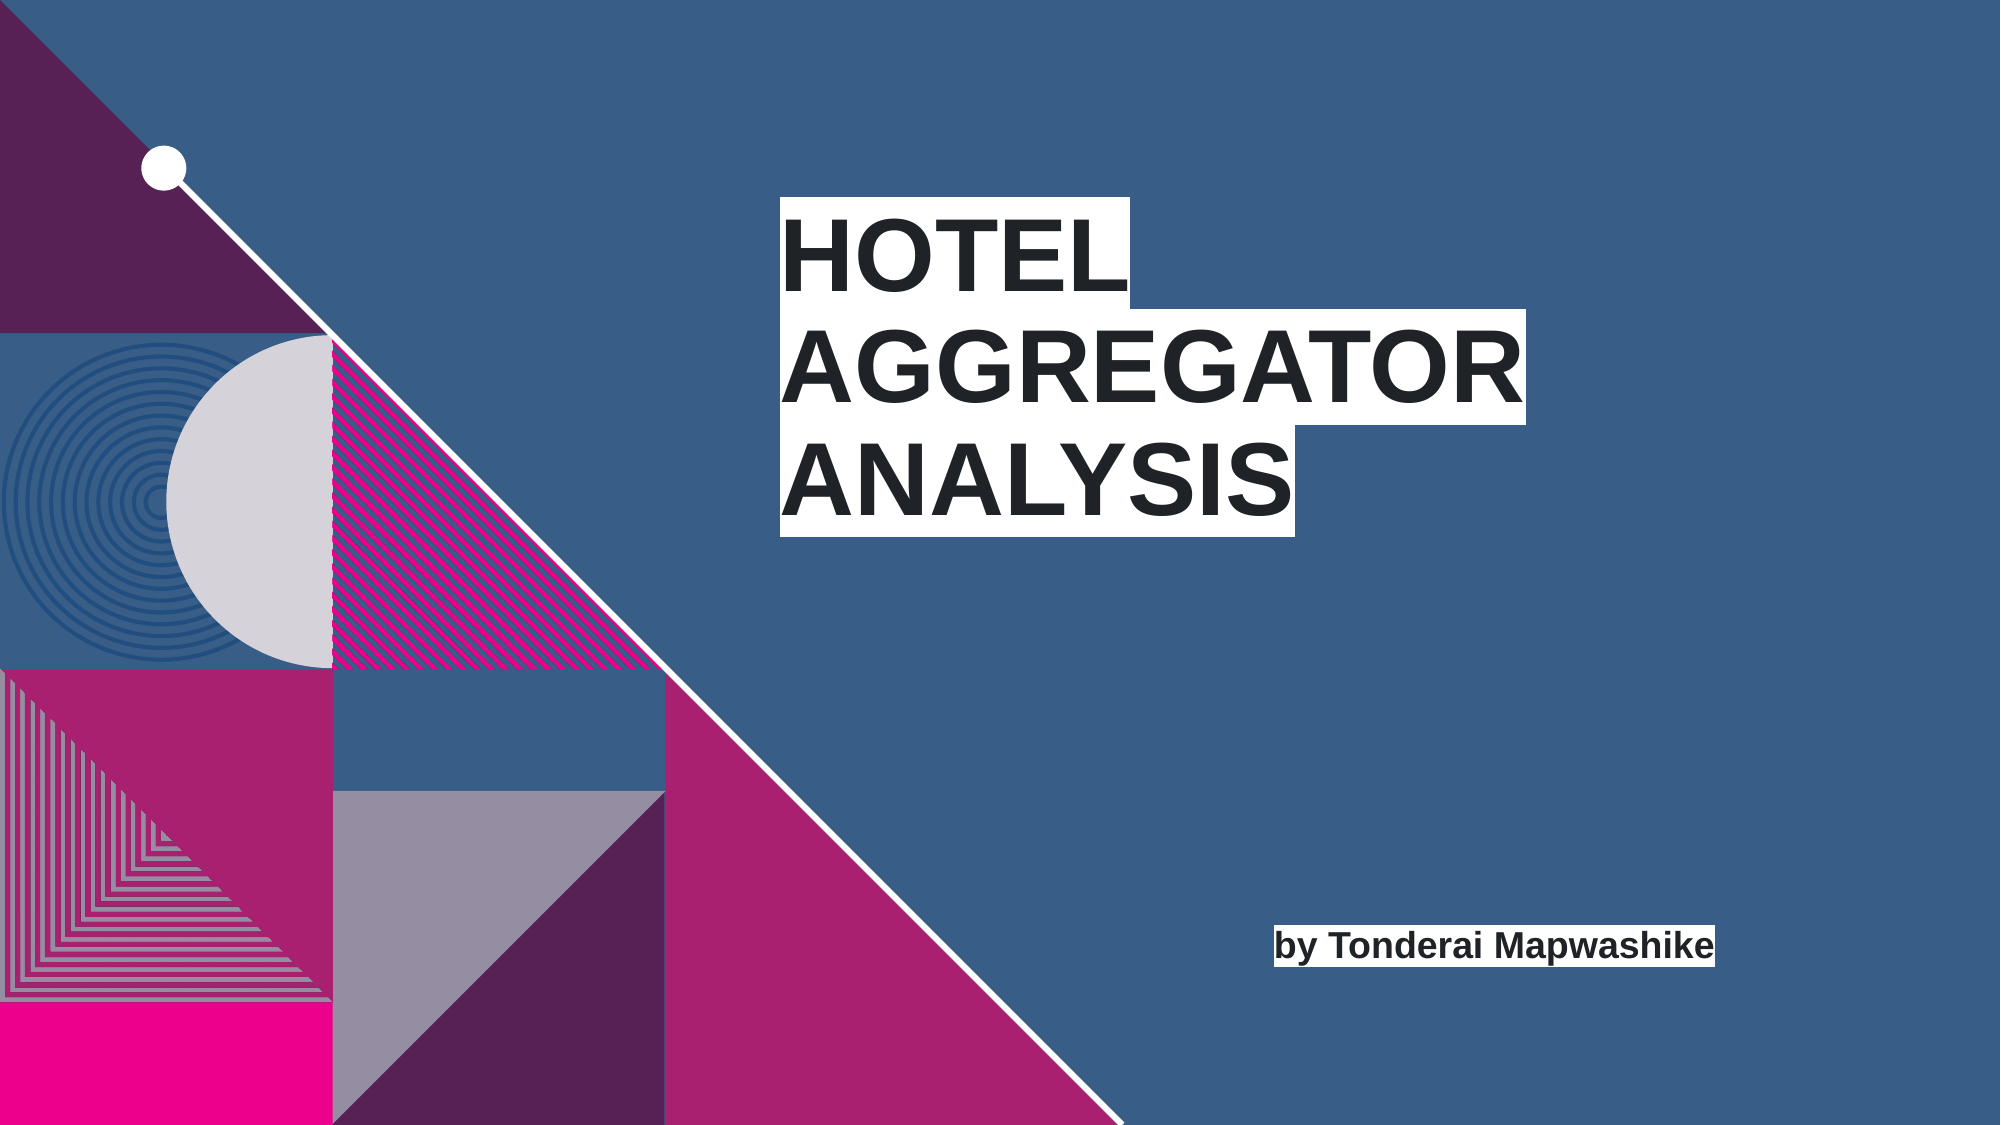

# Hotel Aggregator Analysis
by Tonderai Mapwashike